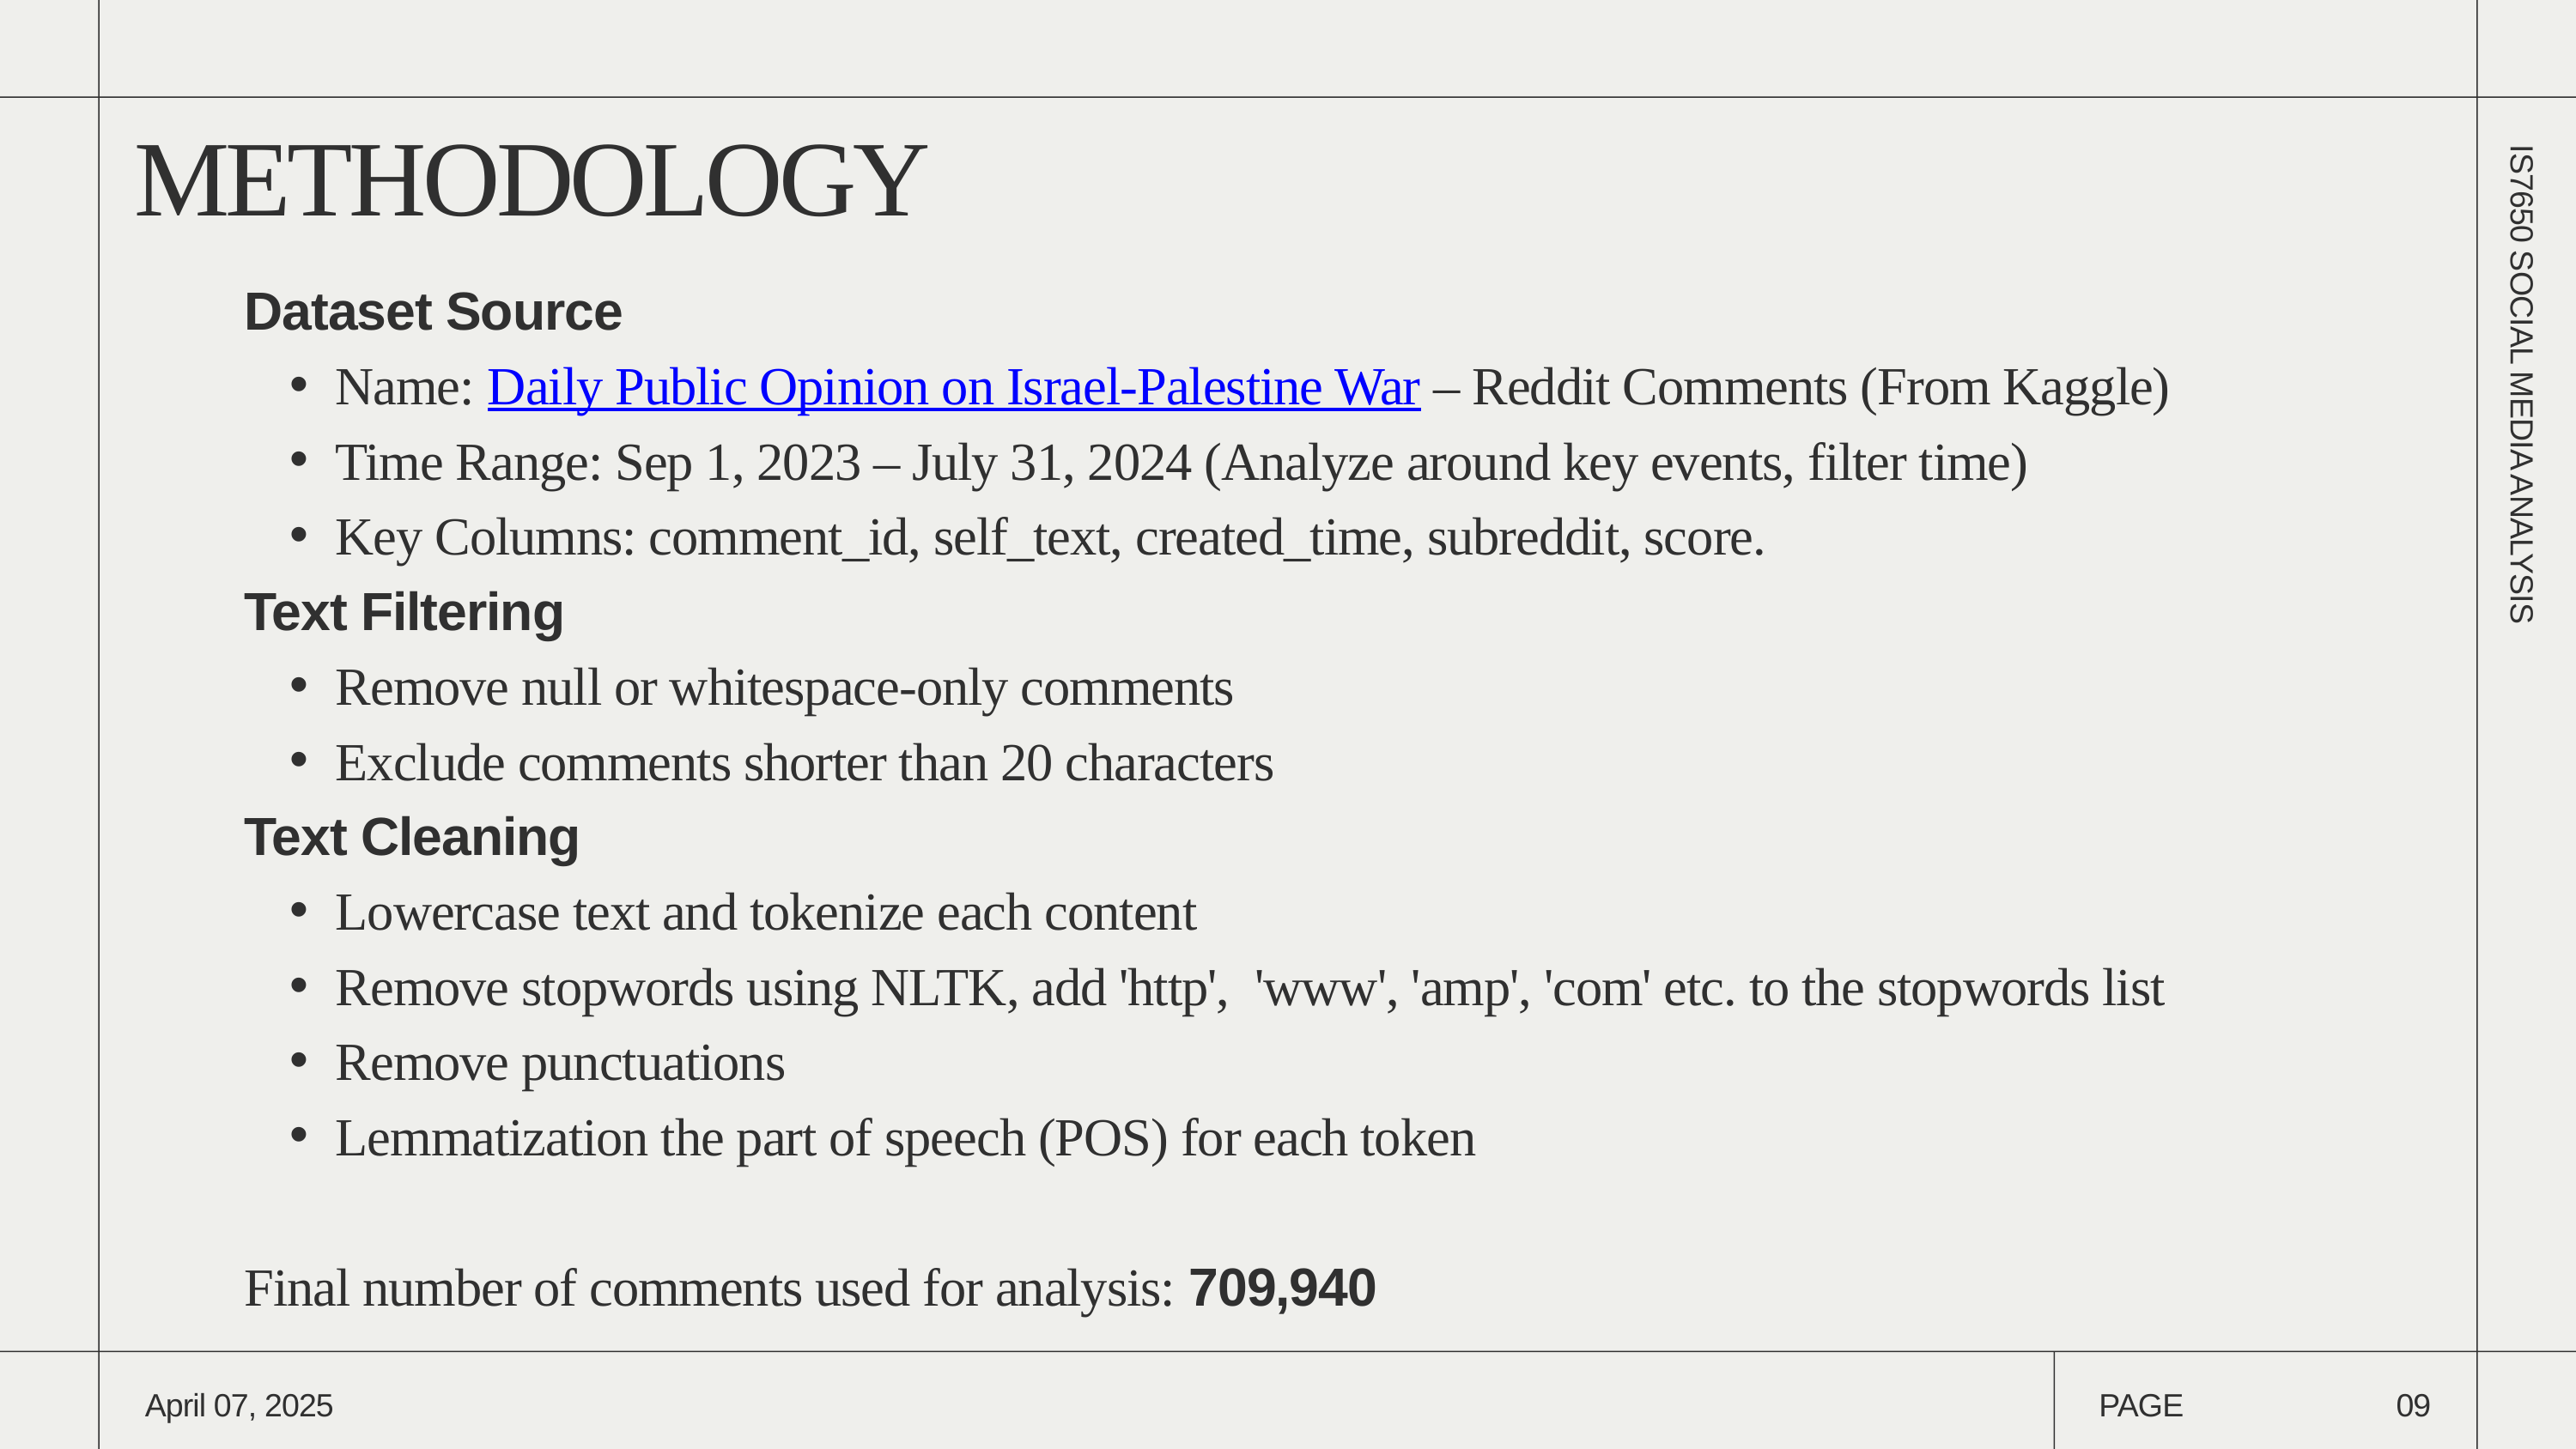

METHODOLOGY
Dataset Source
Name: Daily Public Opinion on Israel-Palestine War – Reddit Comments (From Kaggle)
Time Range: Sep 1, 2023 – July 31, 2024 (Analyze around key events, filter time)
Key Columns: comment_id, self_text, created_time, subreddit, score.
Text Filtering
Remove null or whitespace-only comments
Exclude comments shorter than 20 characters
Text Cleaning
Lowercase text and tokenize each content
Remove stopwords using NLTK, add 'http',  'www', 'amp', 'com' etc. to the stopwords list
Remove punctuations
Lemmatization the part of speech (POS) for each token

Final number of comments used for analysis: 709,940
IS7650 SOCIAL MEDIA ANALYSIS

April 07, 2025
PAGE
09